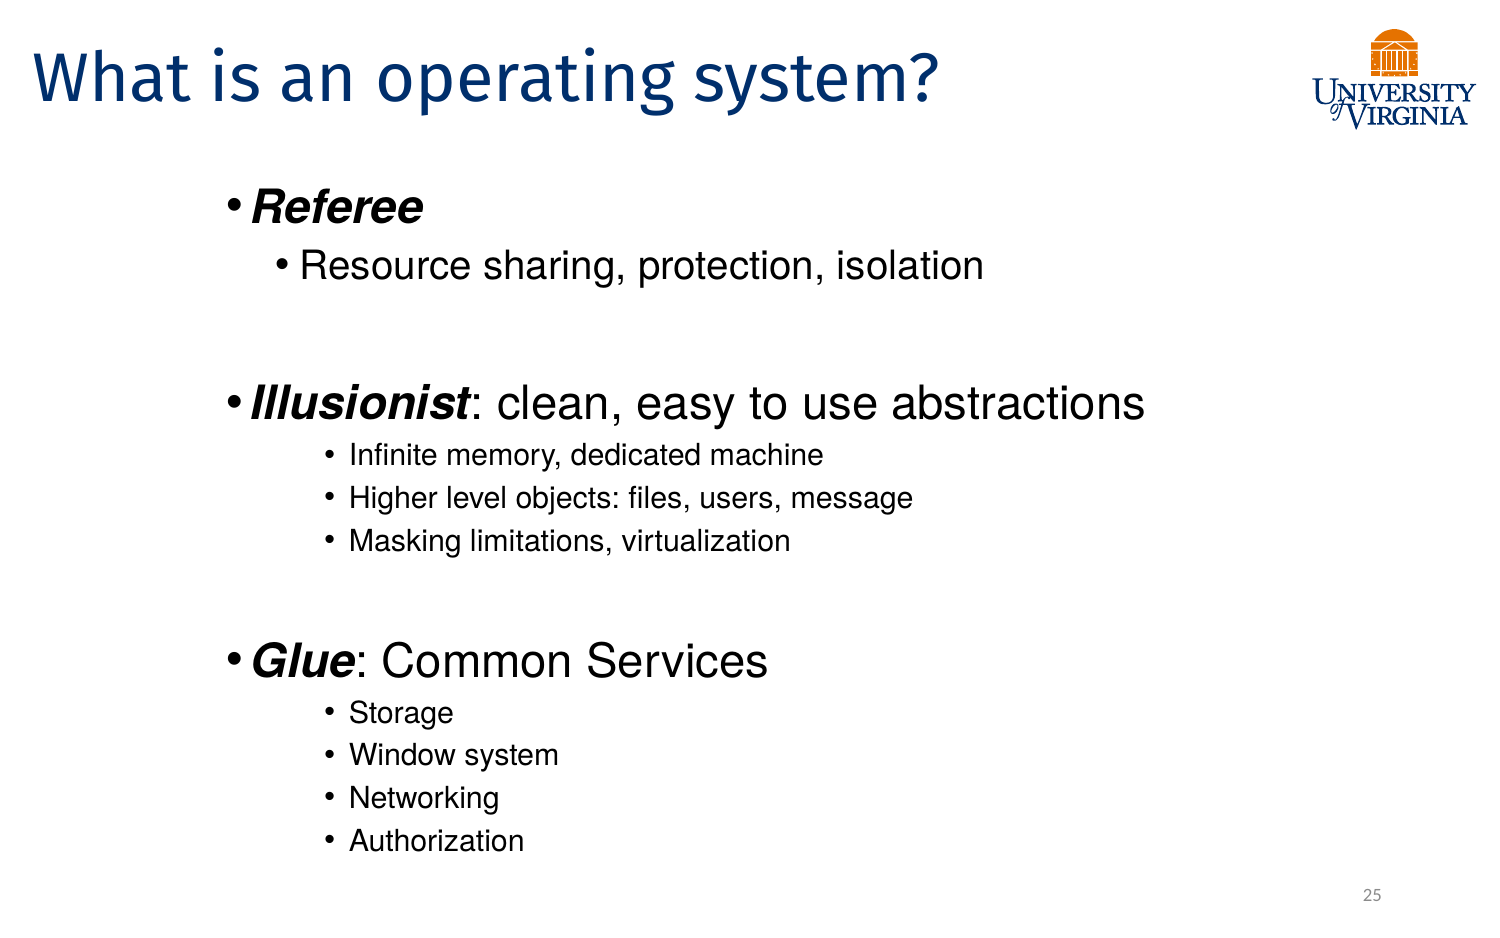

# What is an operating system?
Referee
Resource sharing, protection, isolation

Illusionist: clean, easy to use abstractions
Infinite memory, dedicated machine
Higher level objects: files, users, message
Masking limitations, virtualization

Glue: Common Services
Storage
Window system
Networking
Authorization
25